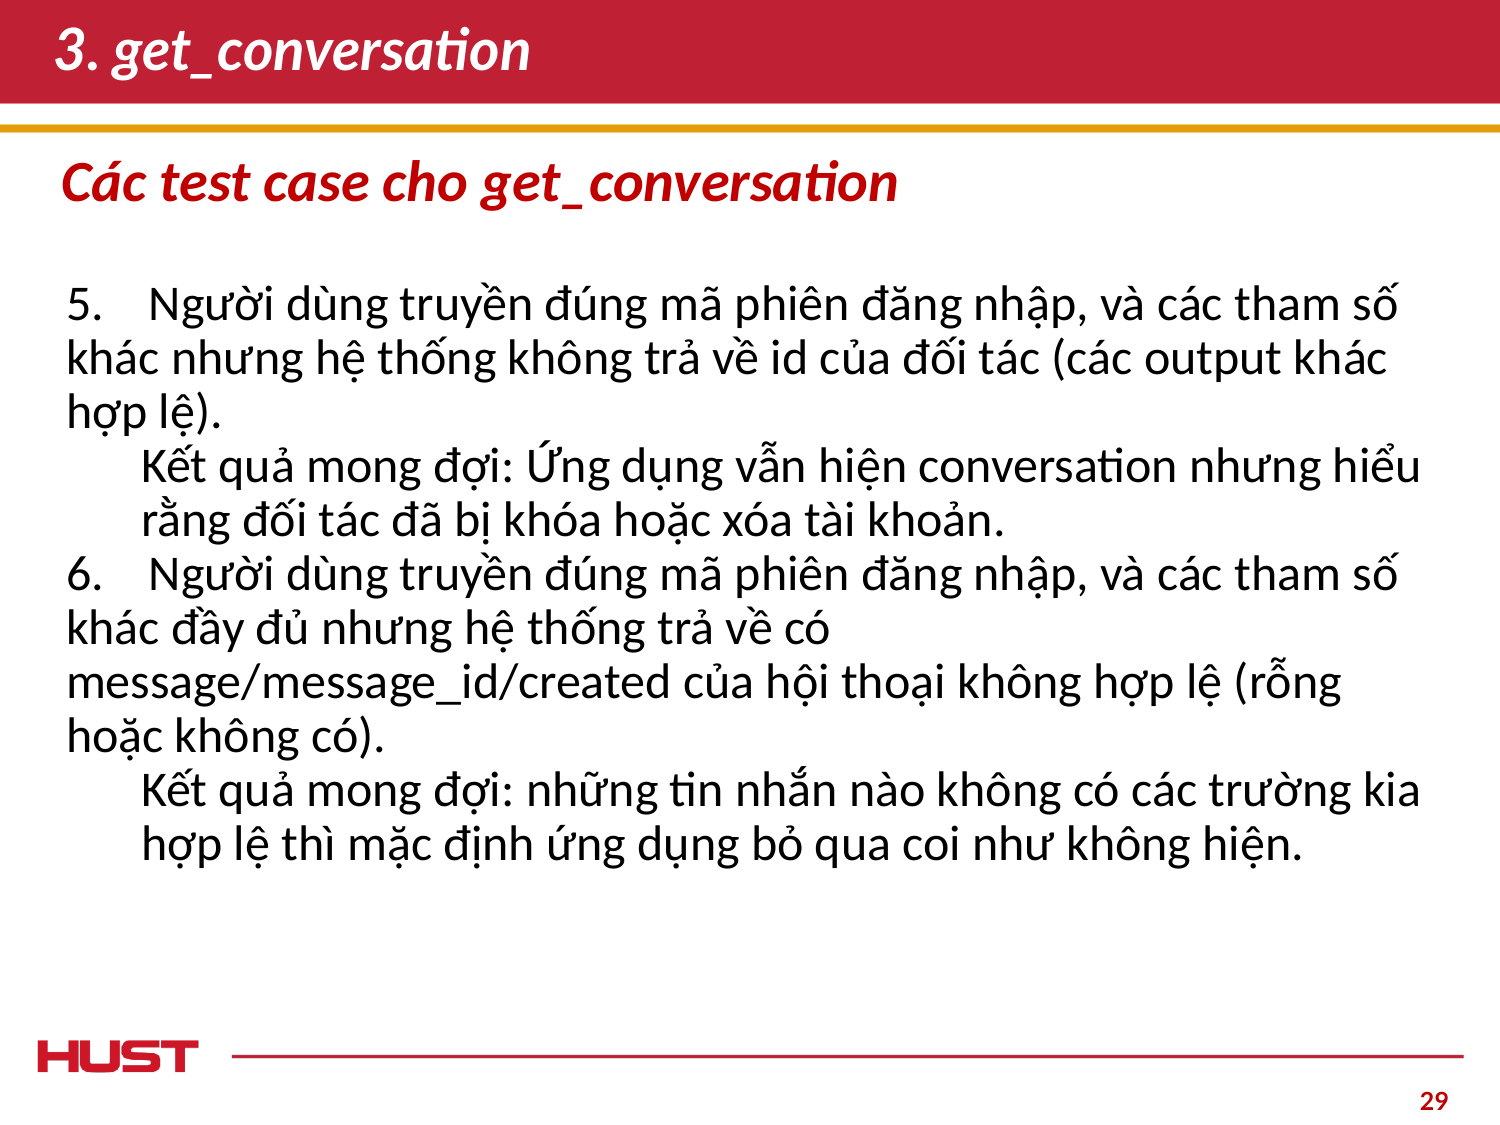

# 3. get_conversation
Các test case cho get_conversation

5.    Người dùng truyền đúng mã phiên đăng nhập, và các tham số khác nhưng hệ thống không trả về id của đối tác (các output khác hợp lệ).
Kết quả mong đợi: Ứng dụng vẫn hiện conversation nhưng hiểu rằng đối tác đã bị khóa hoặc xóa tài khoản.
6.    Người dùng truyền đúng mã phiên đăng nhập, và các tham số khác đầy đủ nhưng hệ thống trả về có message/message_id/created của hội thoại không hợp lệ (rỗng hoặc không có).
Kết quả mong đợi: những tin nhắn nào không có các trường kia hợp lệ thì mặc định ứng dụng bỏ qua coi như không hiện.
29